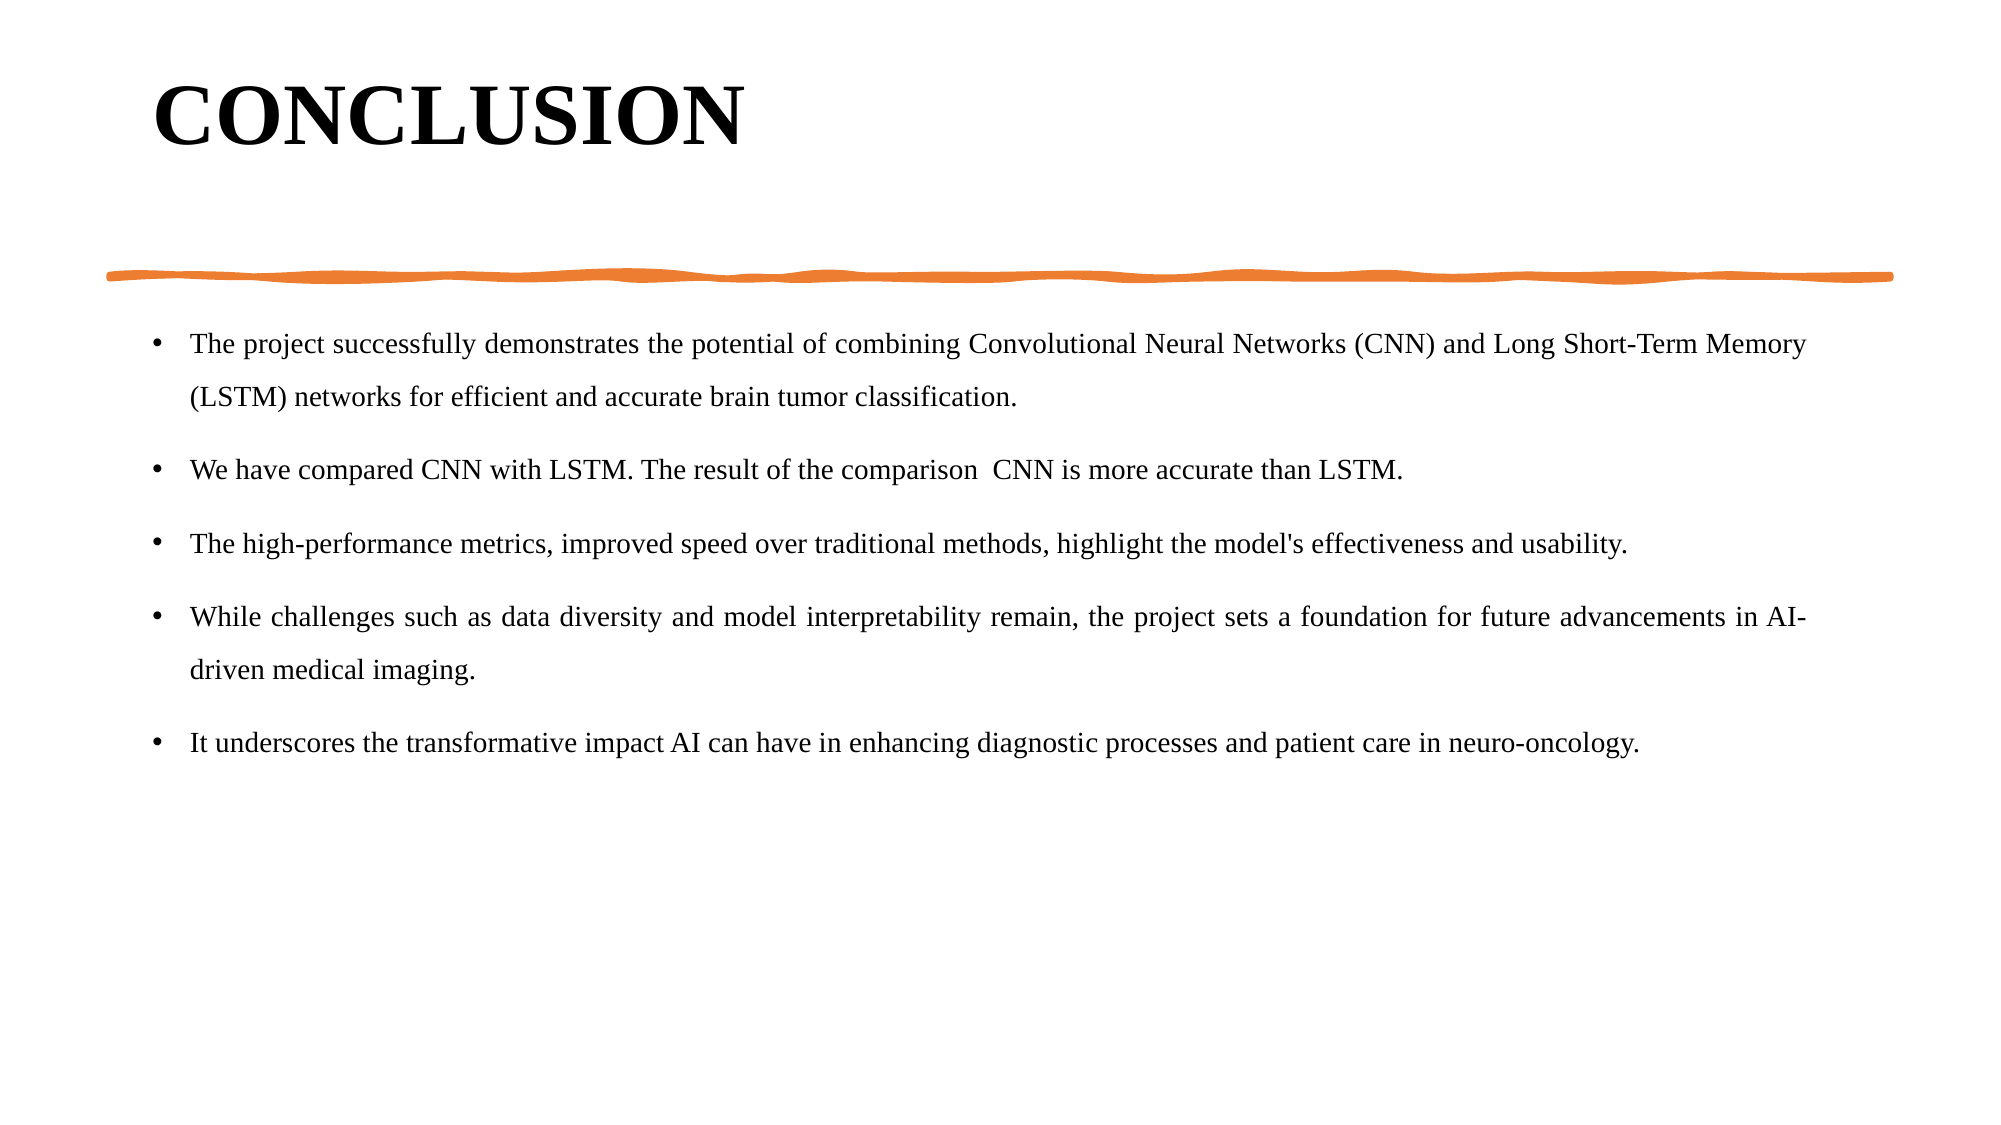

# CONCLUSION

The project successfully demonstrates the potential of combining Convolutional Neural Networks (CNN) and Long Short-Term Memory (LSTM) networks for efficient and accurate brain tumor classification.
We have compared CNN with LSTM. The result of the comparison  CNN is more accurate than LSTM.
The high-performance metrics, improved speed over traditional methods, highlight the model's effectiveness and usability.
While challenges such as data diversity and model interpretability remain, the project sets a foundation for future advancements in AI-driven medical imaging.
It underscores the transformative impact AI can have in enhancing diagnostic processes and patient care in neuro-oncology.